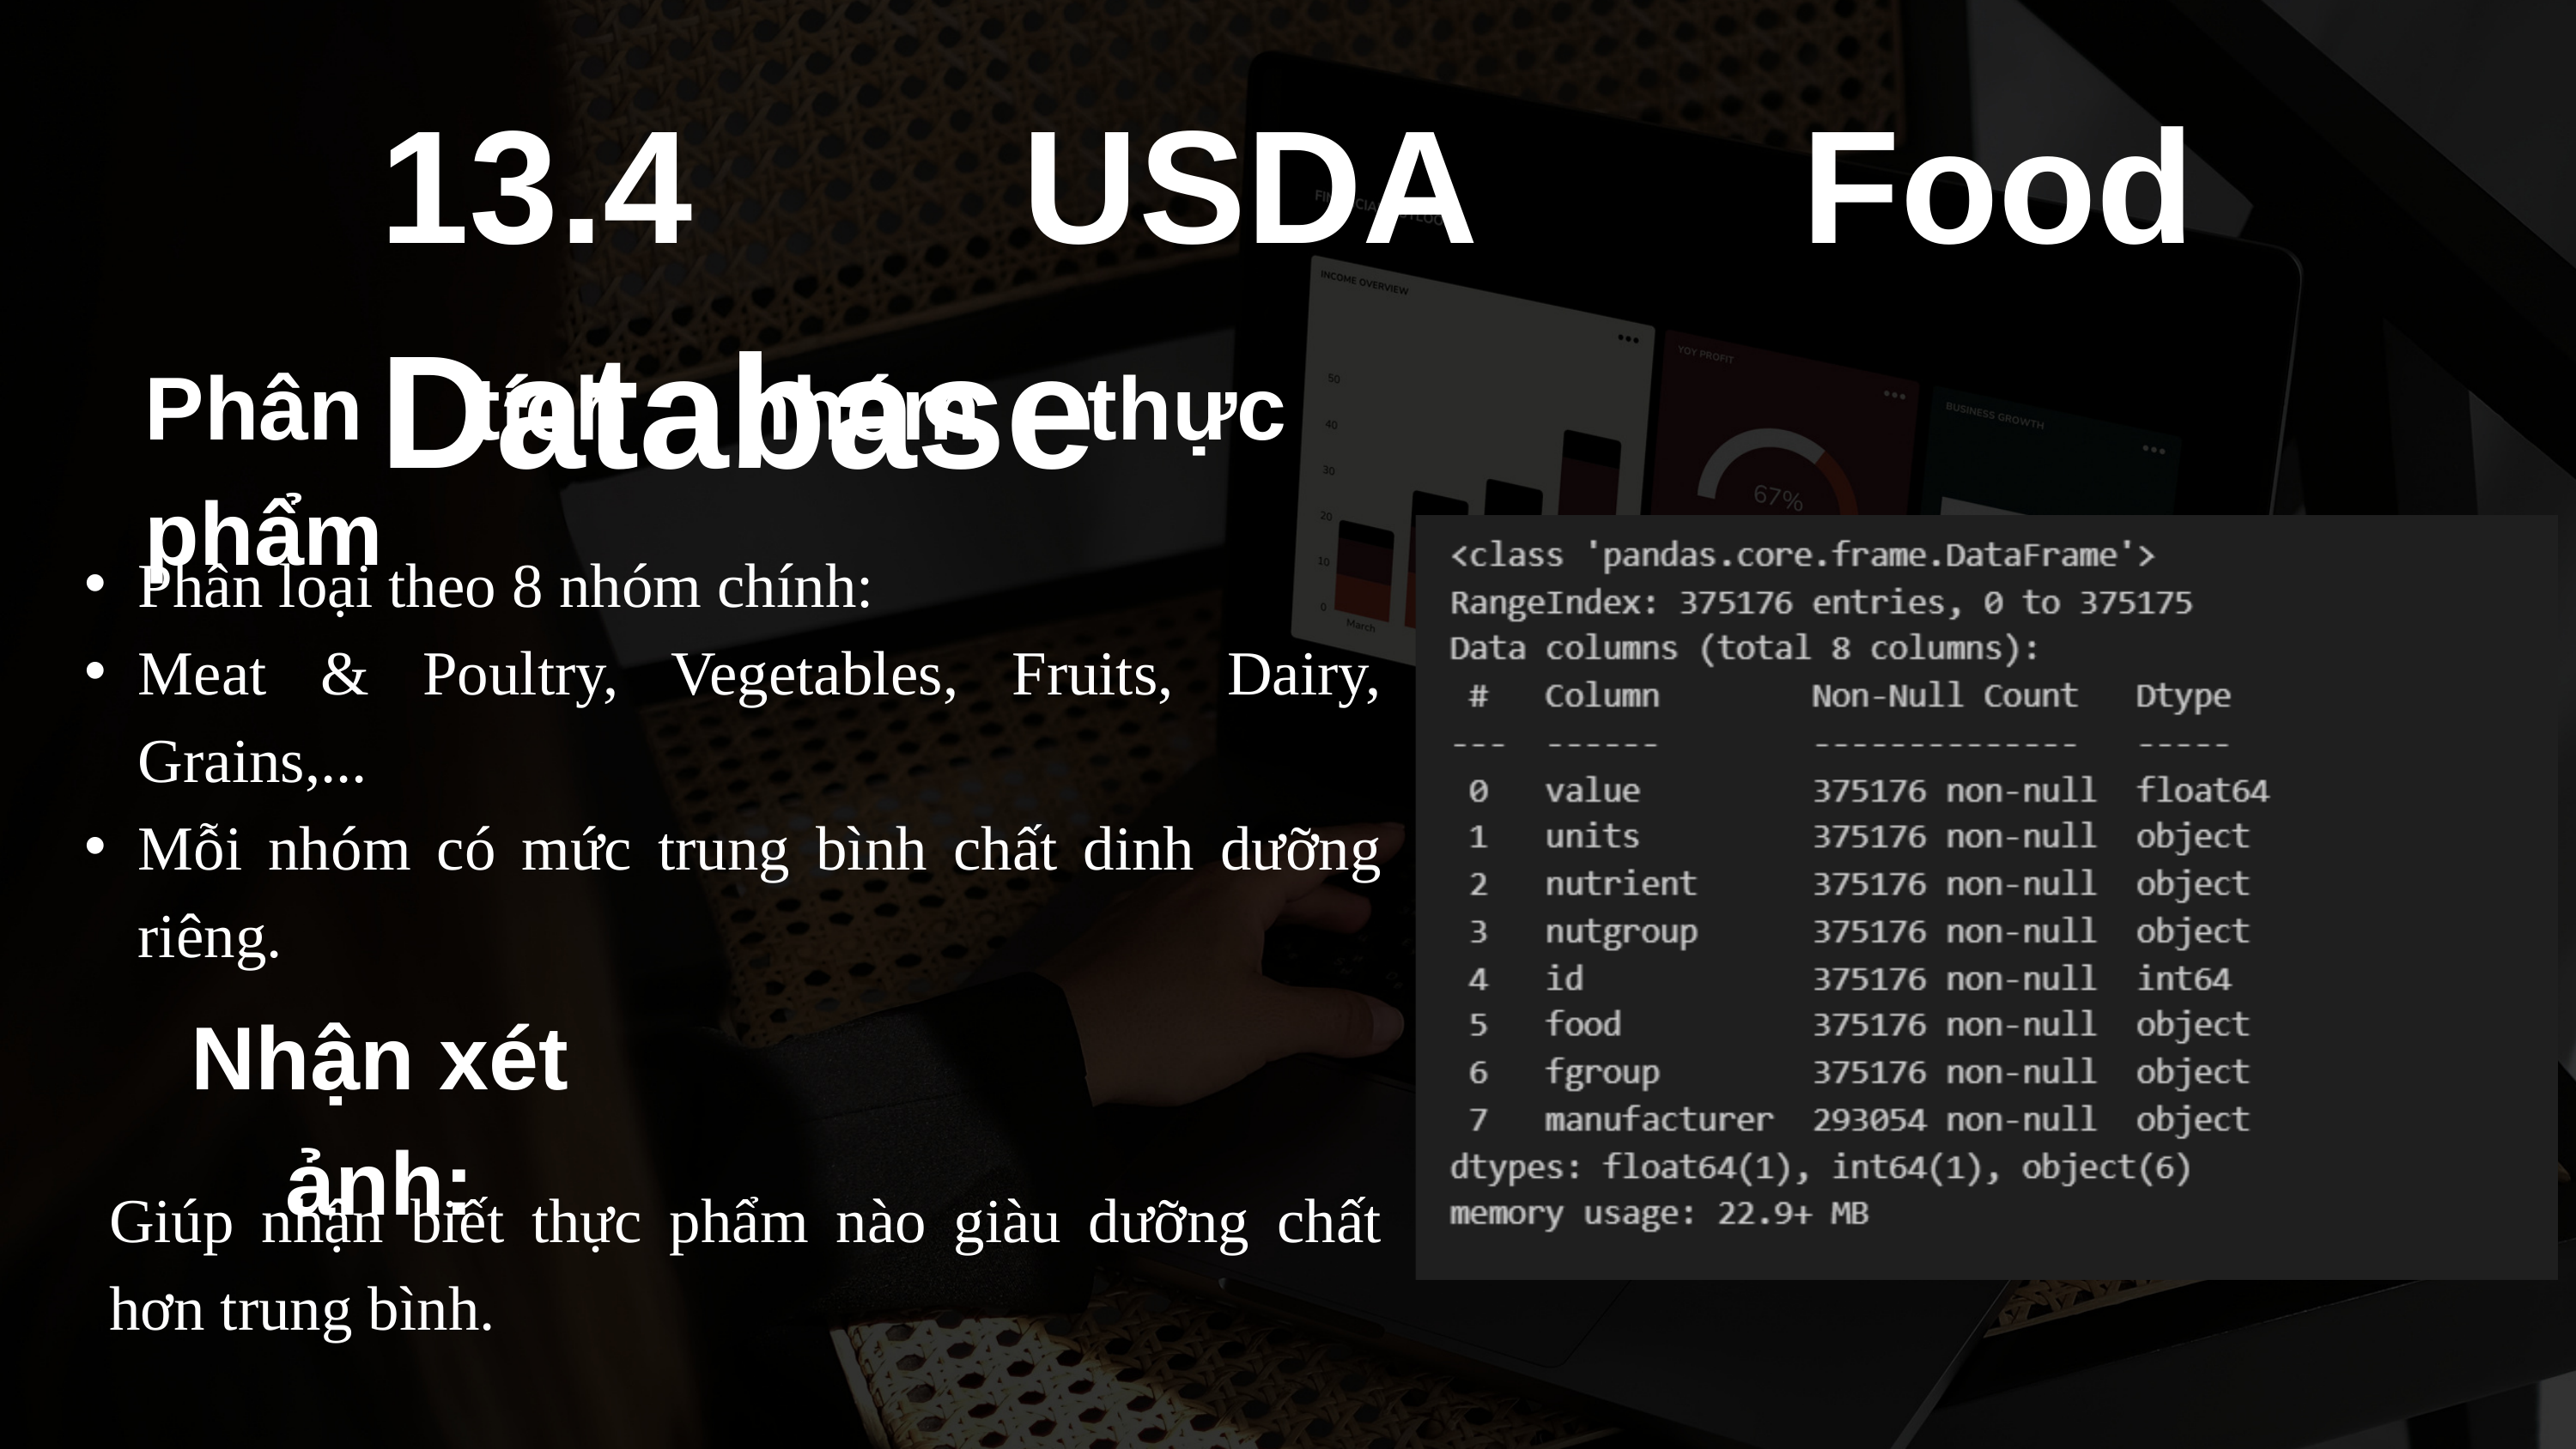

13.4 USDA Food Database
Phân tích nhóm thực phẩm

Phân loại theo 8 nhóm chính:
Meat & Poultry, Vegetables, Fruits, Dairy, Grains,...
Mỗi nhóm có mức trung bình chất dinh dưỡng riêng.

Nhận xét ảnh:
Giúp nhận biết thực phẩm nào giàu dưỡng chất hơn trung bình.